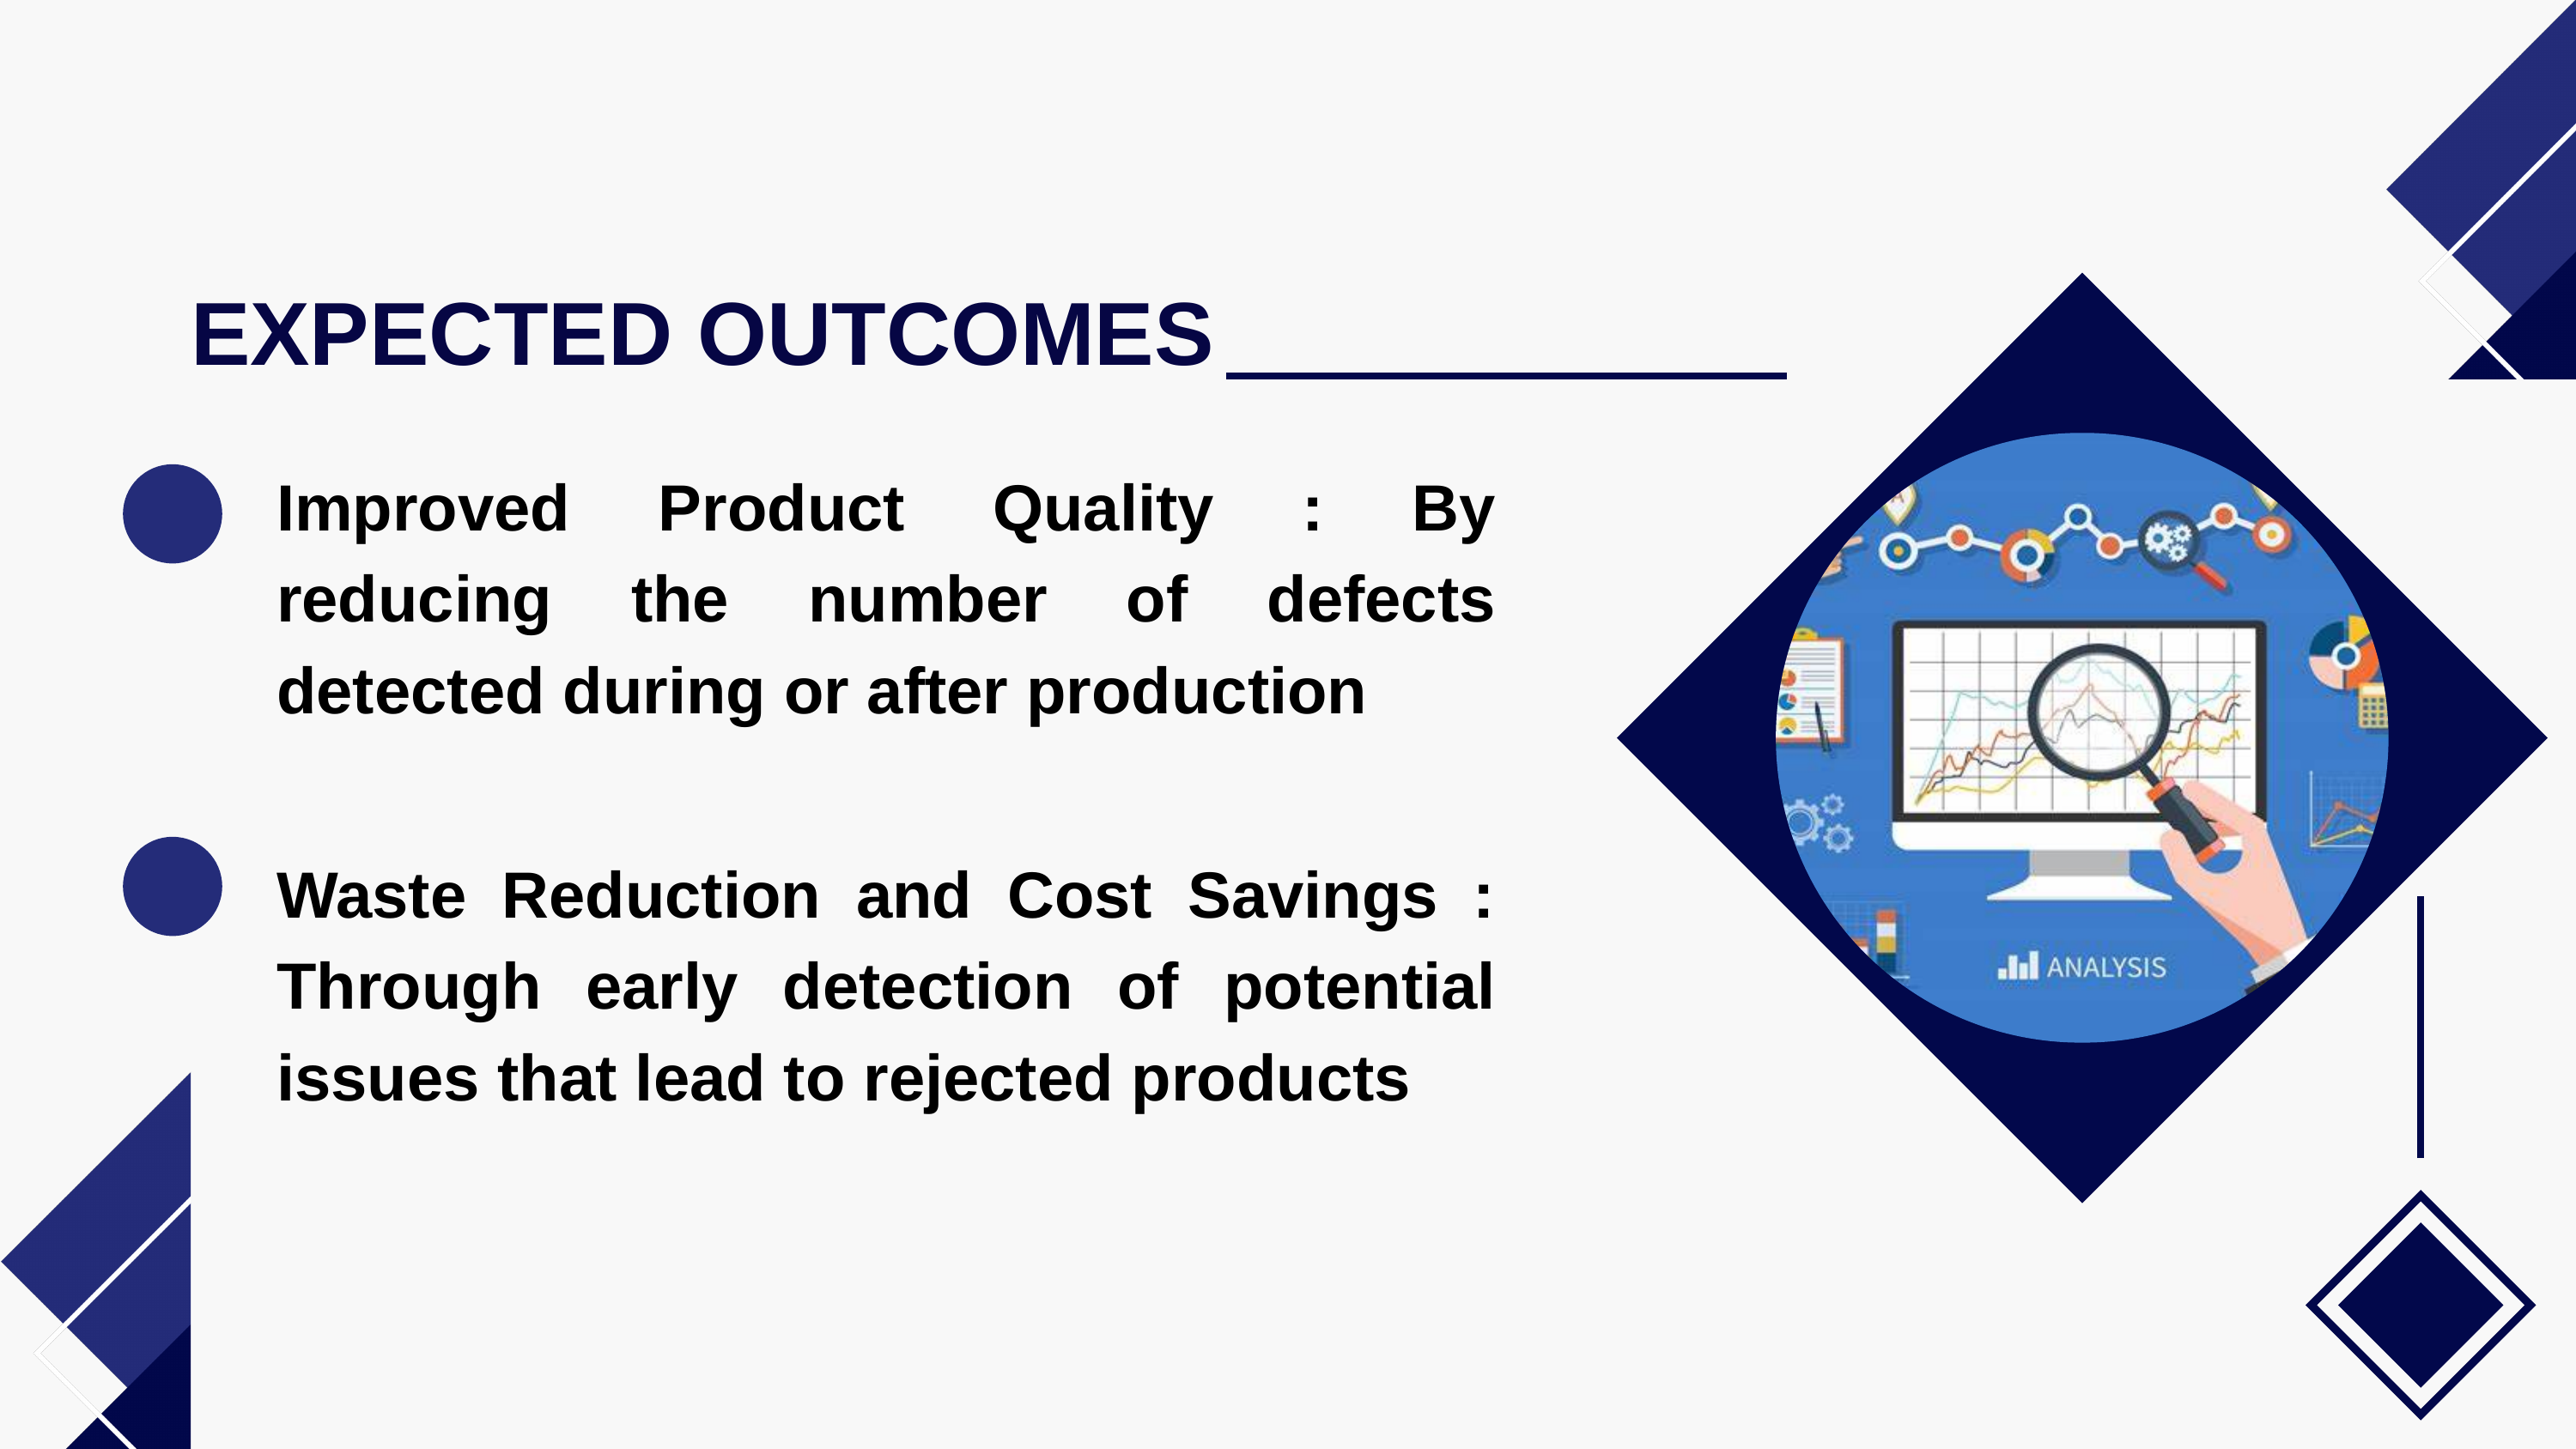

EXPECTED OUTCOMES

Improved Product Quality : By reducing the number of defects detected during or after production

Waste Reduction and Cost Savings : Through early detection of potential issues that lead to rejected products